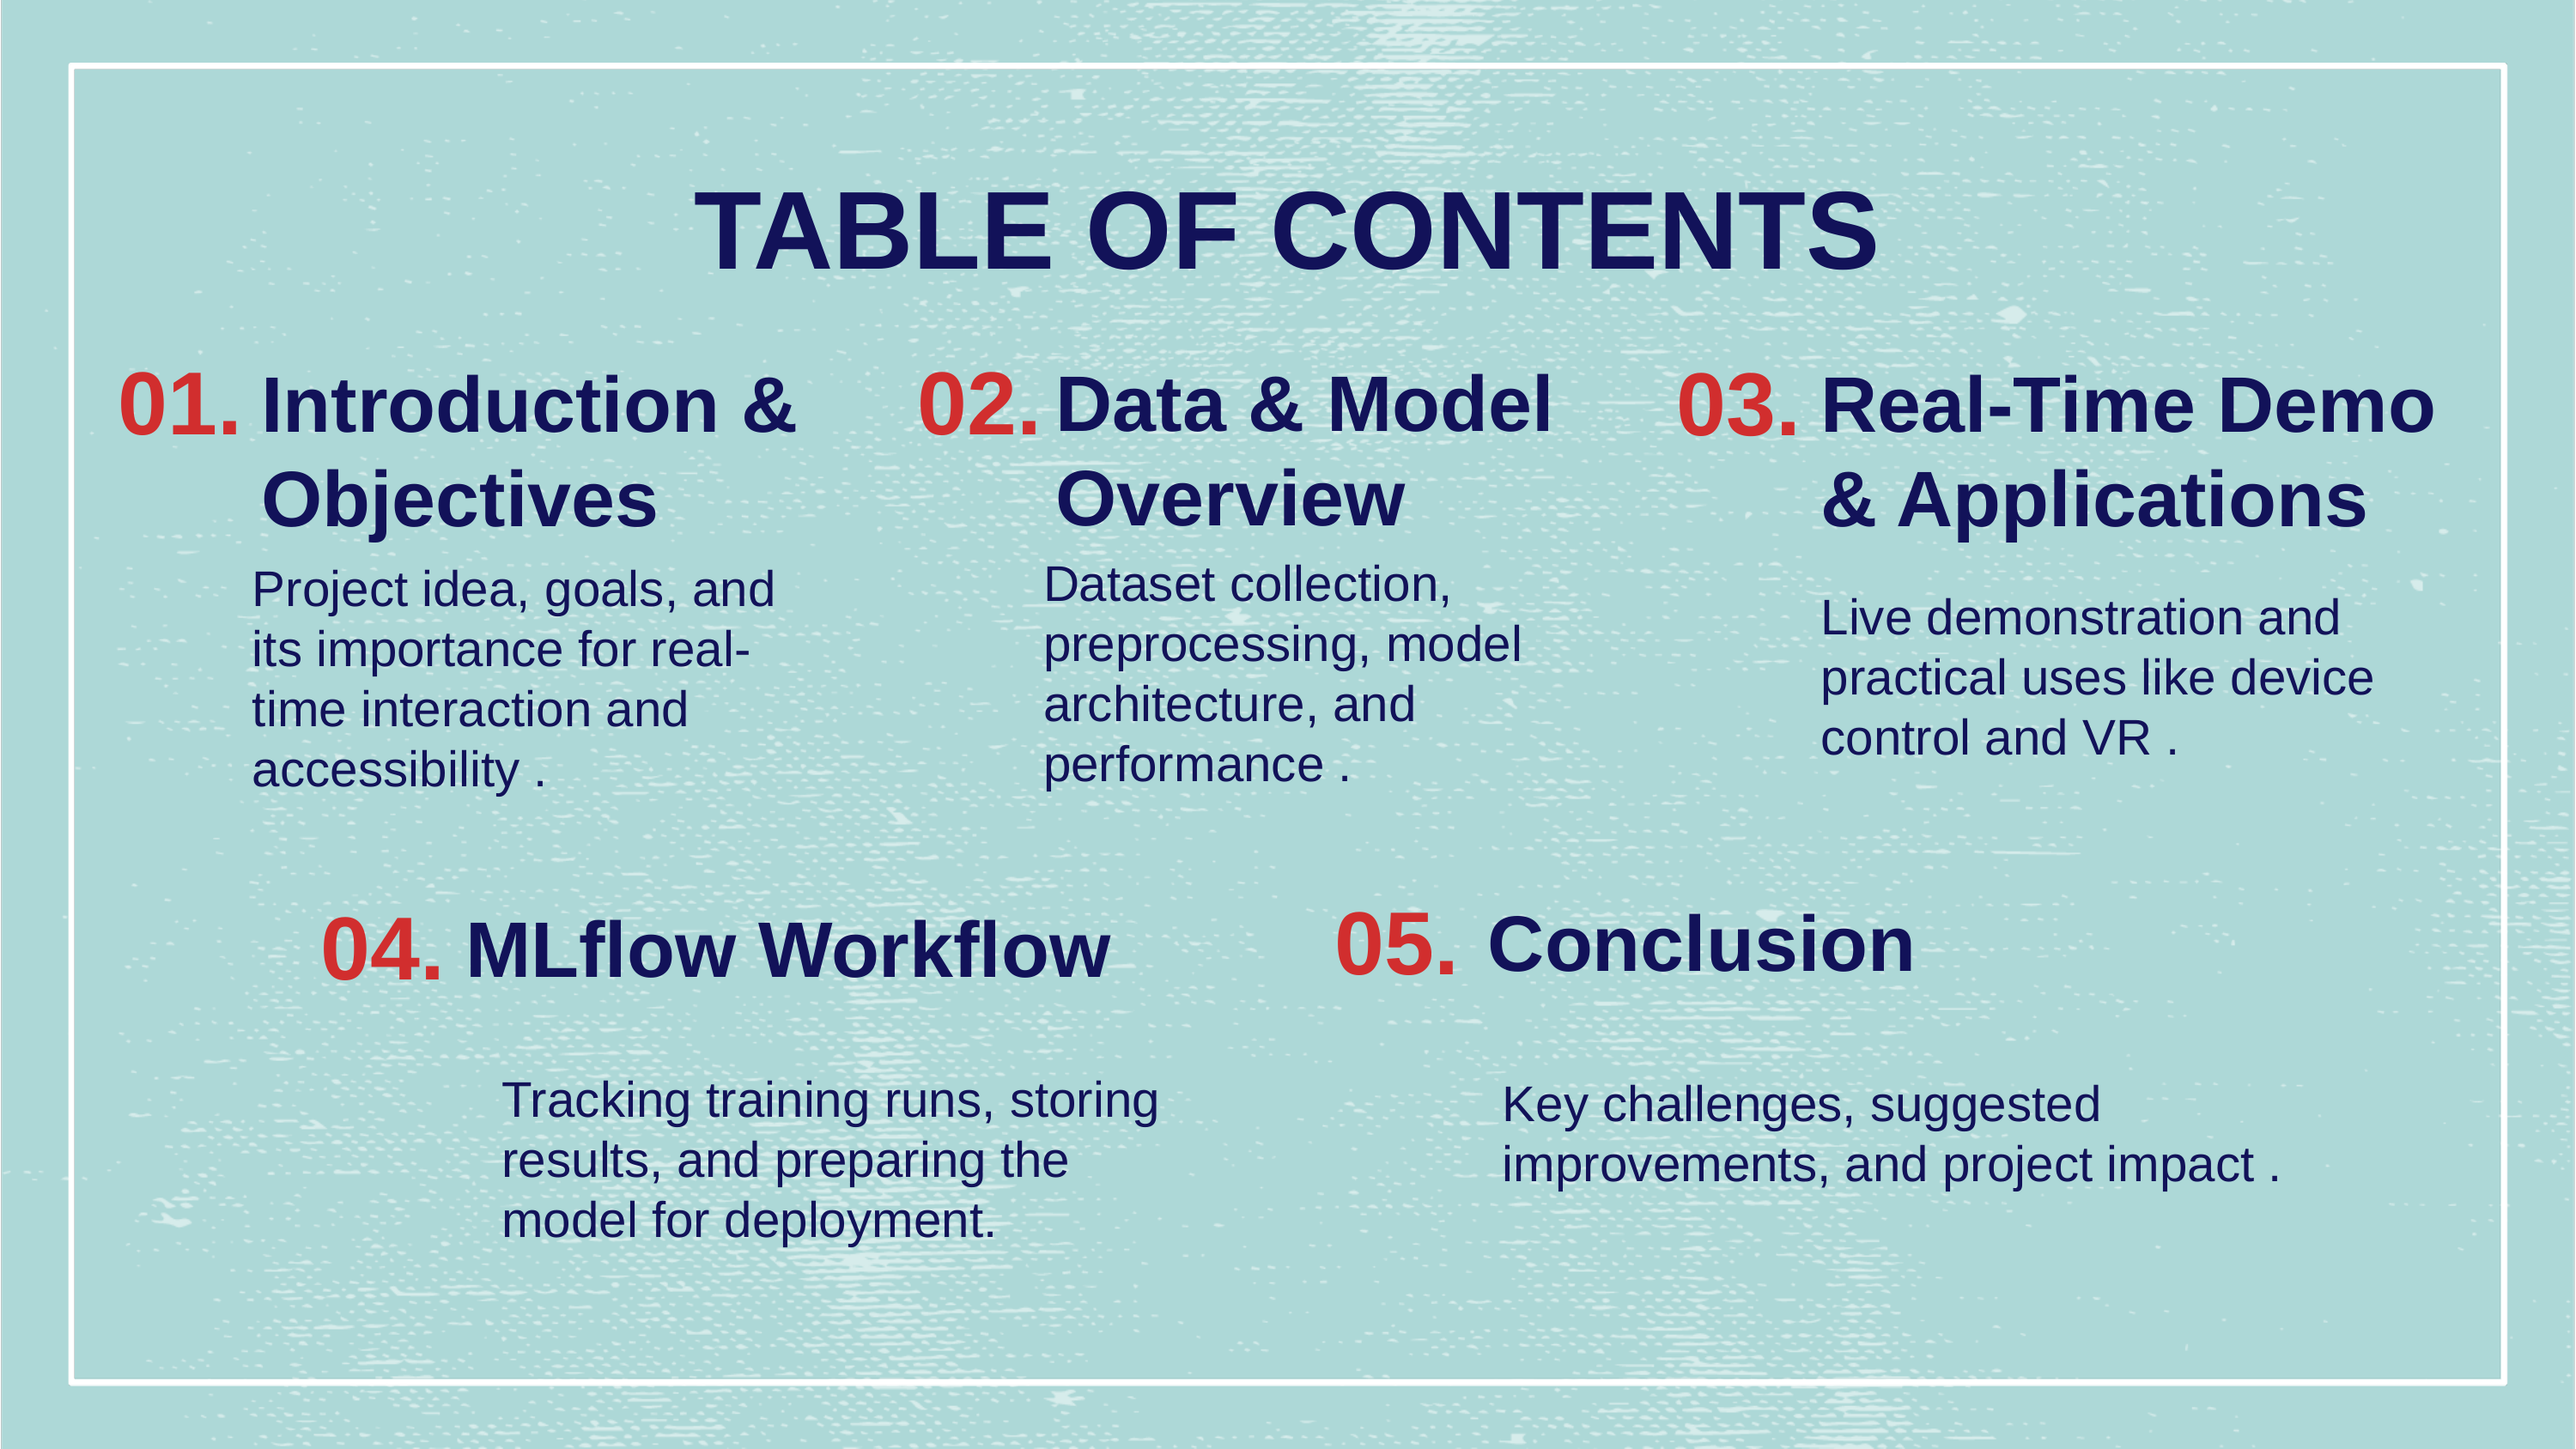

TABLE OF CONTENTS

01.

02.
03.
Data & Model Overview
Real-Time Demo & Applications
Introduction & Objectives
Dataset collection, preprocessing, model architecture, and performance .
Project idea, goals, and its importance for real-time interaction and accessibility .
Live demonstration and practical uses like device control and VR .
05.
04.
Conclusion
MLflow Workflow
Tracking training runs, storing results, and preparing the model for deployment.
Key challenges, suggested improvements, and project impact .